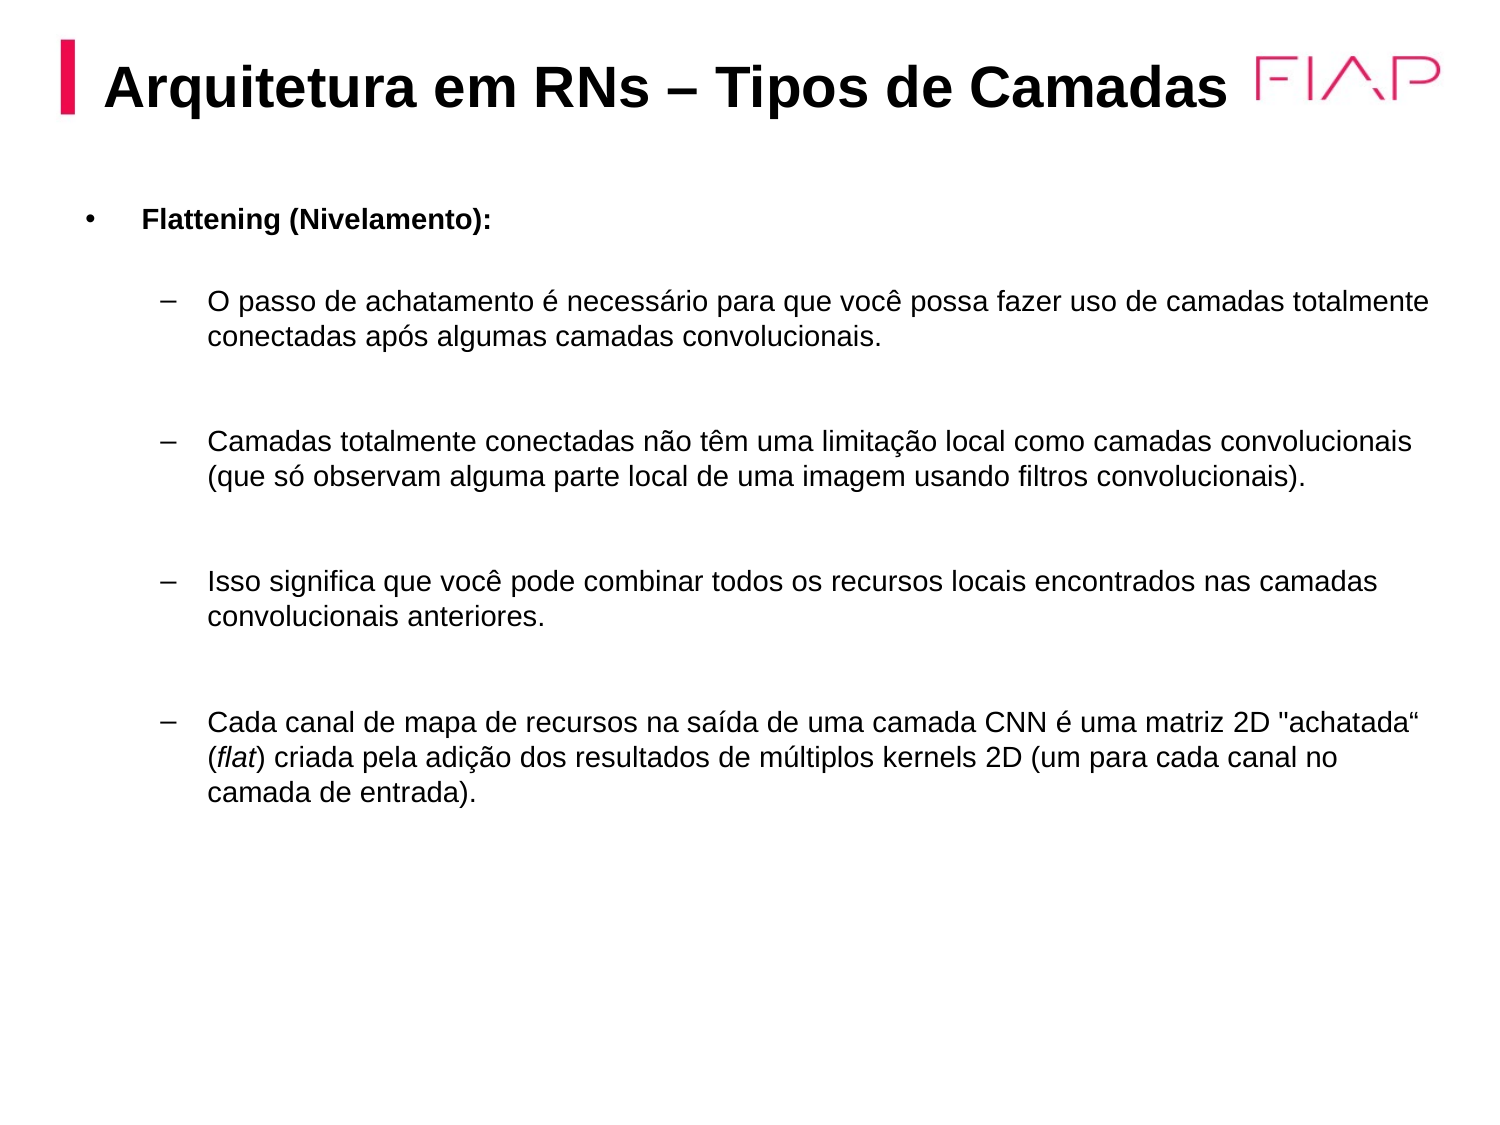

# Arquitetura em RNs – Tipos de Camadas

Flattening (Nivelamento):

O passo de achatamento é necessário para que você possa fazer uso de camadas totalmente conectadas após algumas camadas convolucionais.

Camadas totalmente conectadas não têm uma limitação local como camadas convolucionais (que só observam alguma parte local de uma imagem usando filtros convolucionais).

Isso significa que você pode combinar todos os recursos locais encontrados nas camadas convolucionais anteriores.

Cada canal de mapa de recursos na saída de uma camada CNN é uma matriz 2D "achatada“ (flat) criada pela adição dos resultados de múltiplos kernels 2D (um para cada canal no camada de entrada).